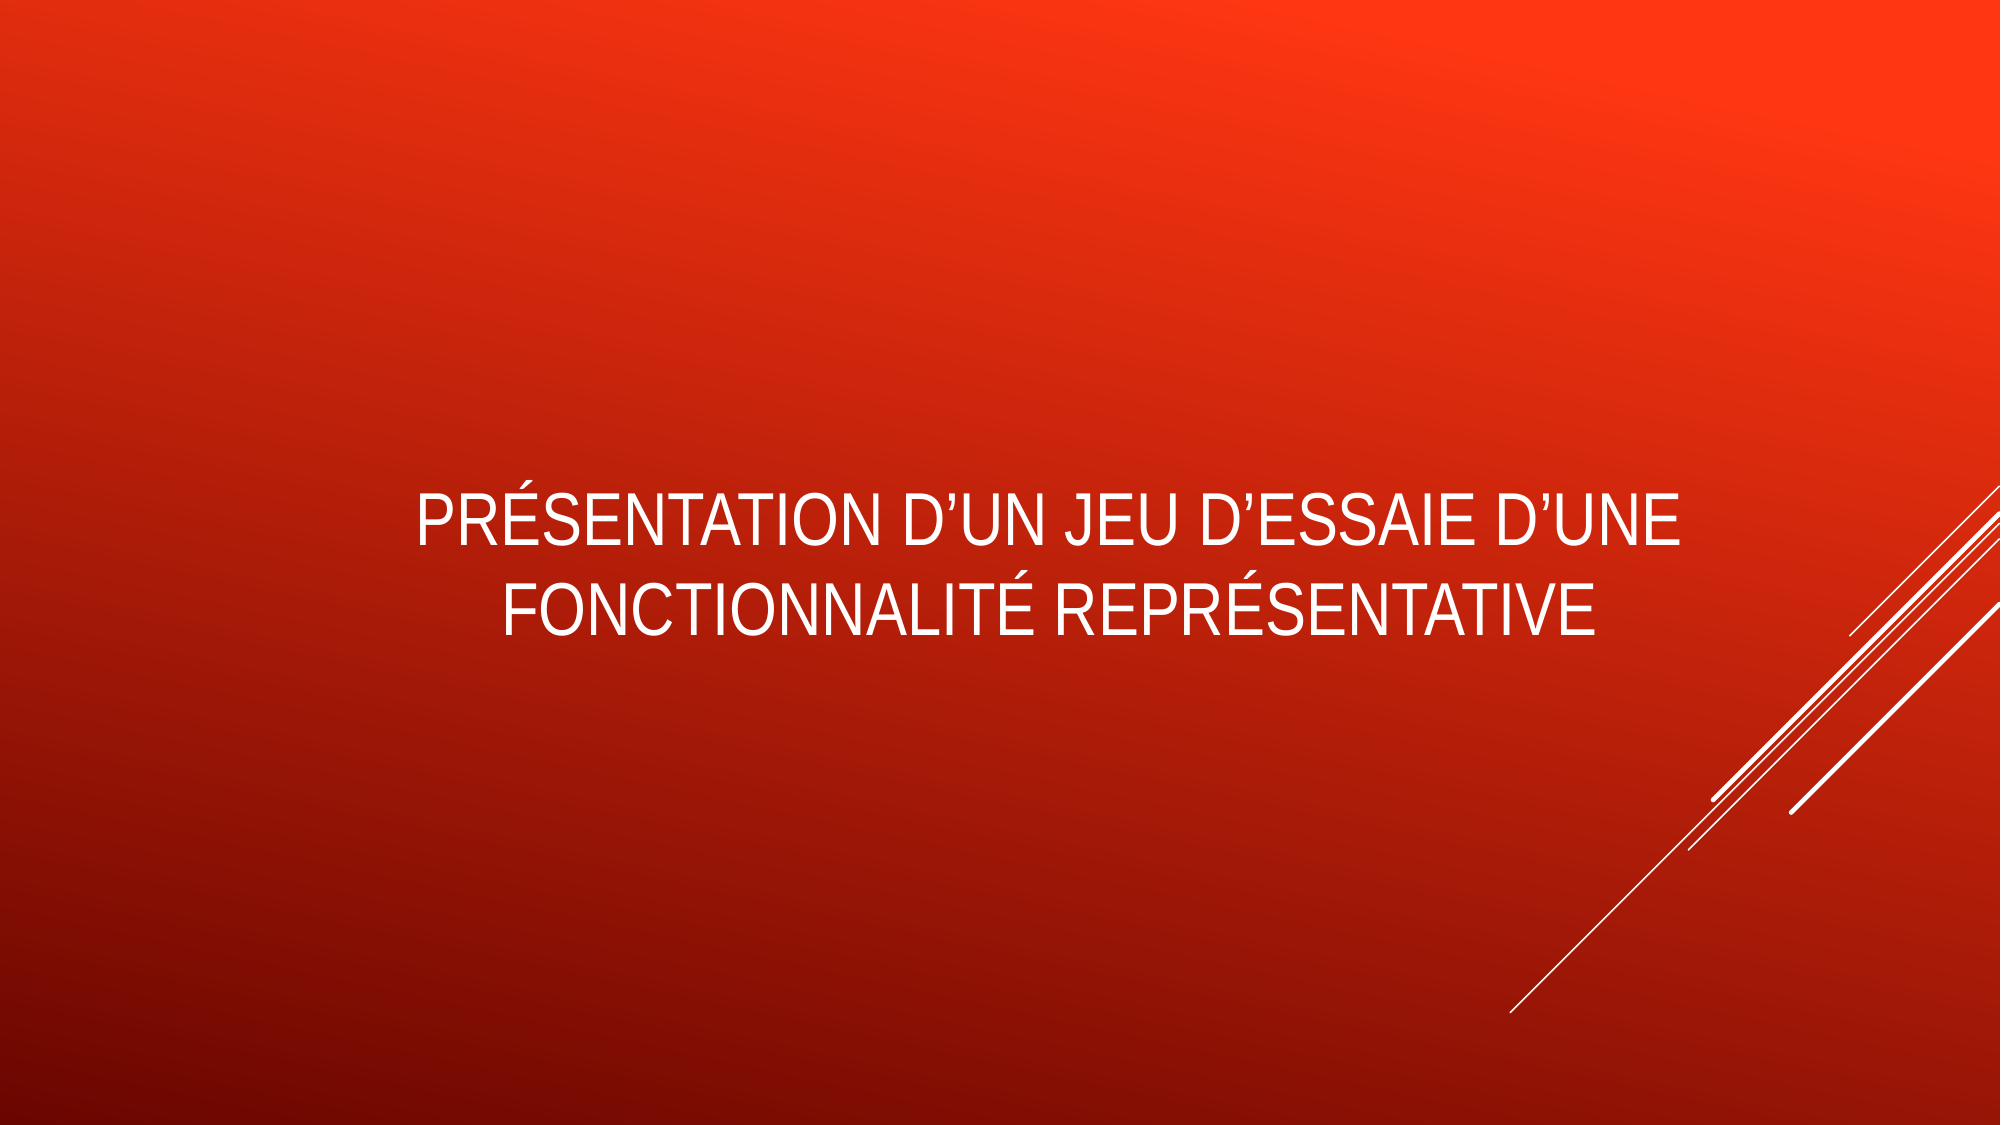

Présentation d’un jeu d’essaie d’une fonctionnalité représentative